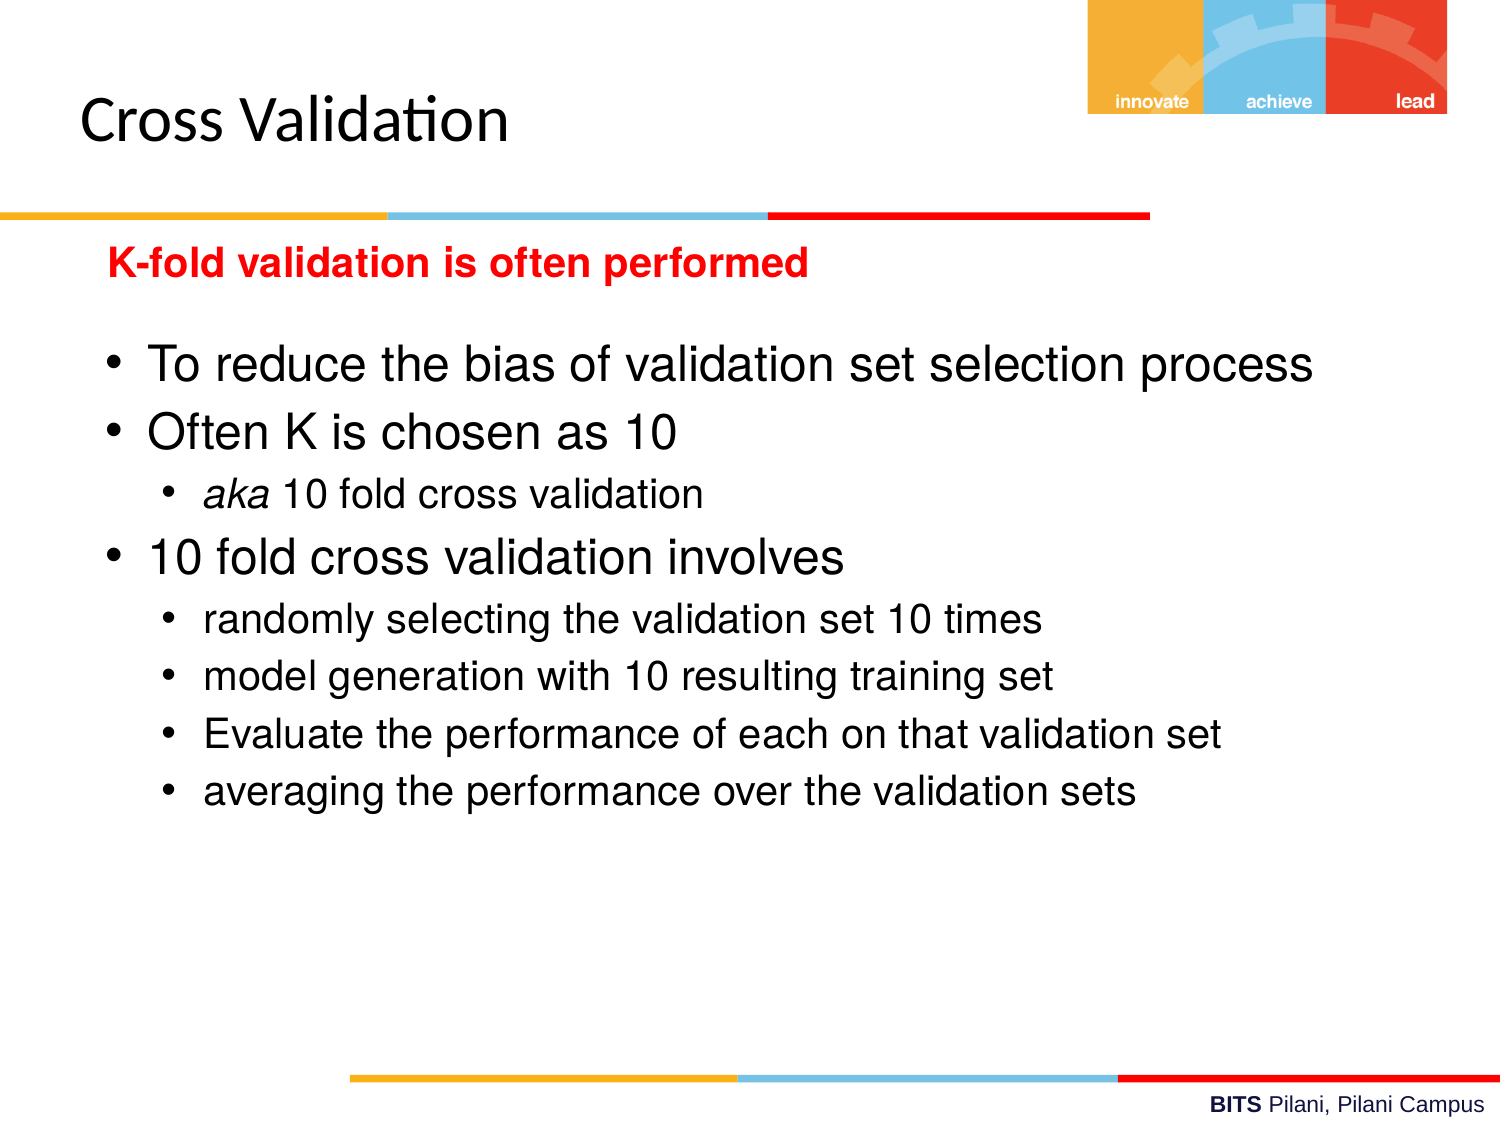

# Cross Validation
K-fold validation is often performed
To reduce the bias of validation set selection process
Often K is chosen as 10
aka 10 fold cross validation
10 fold cross validation involves
randomly selecting the validation set 10 times
model generation with 10 resulting training set
Evaluate the performance of each on that validation set
averaging the performance over the validation sets